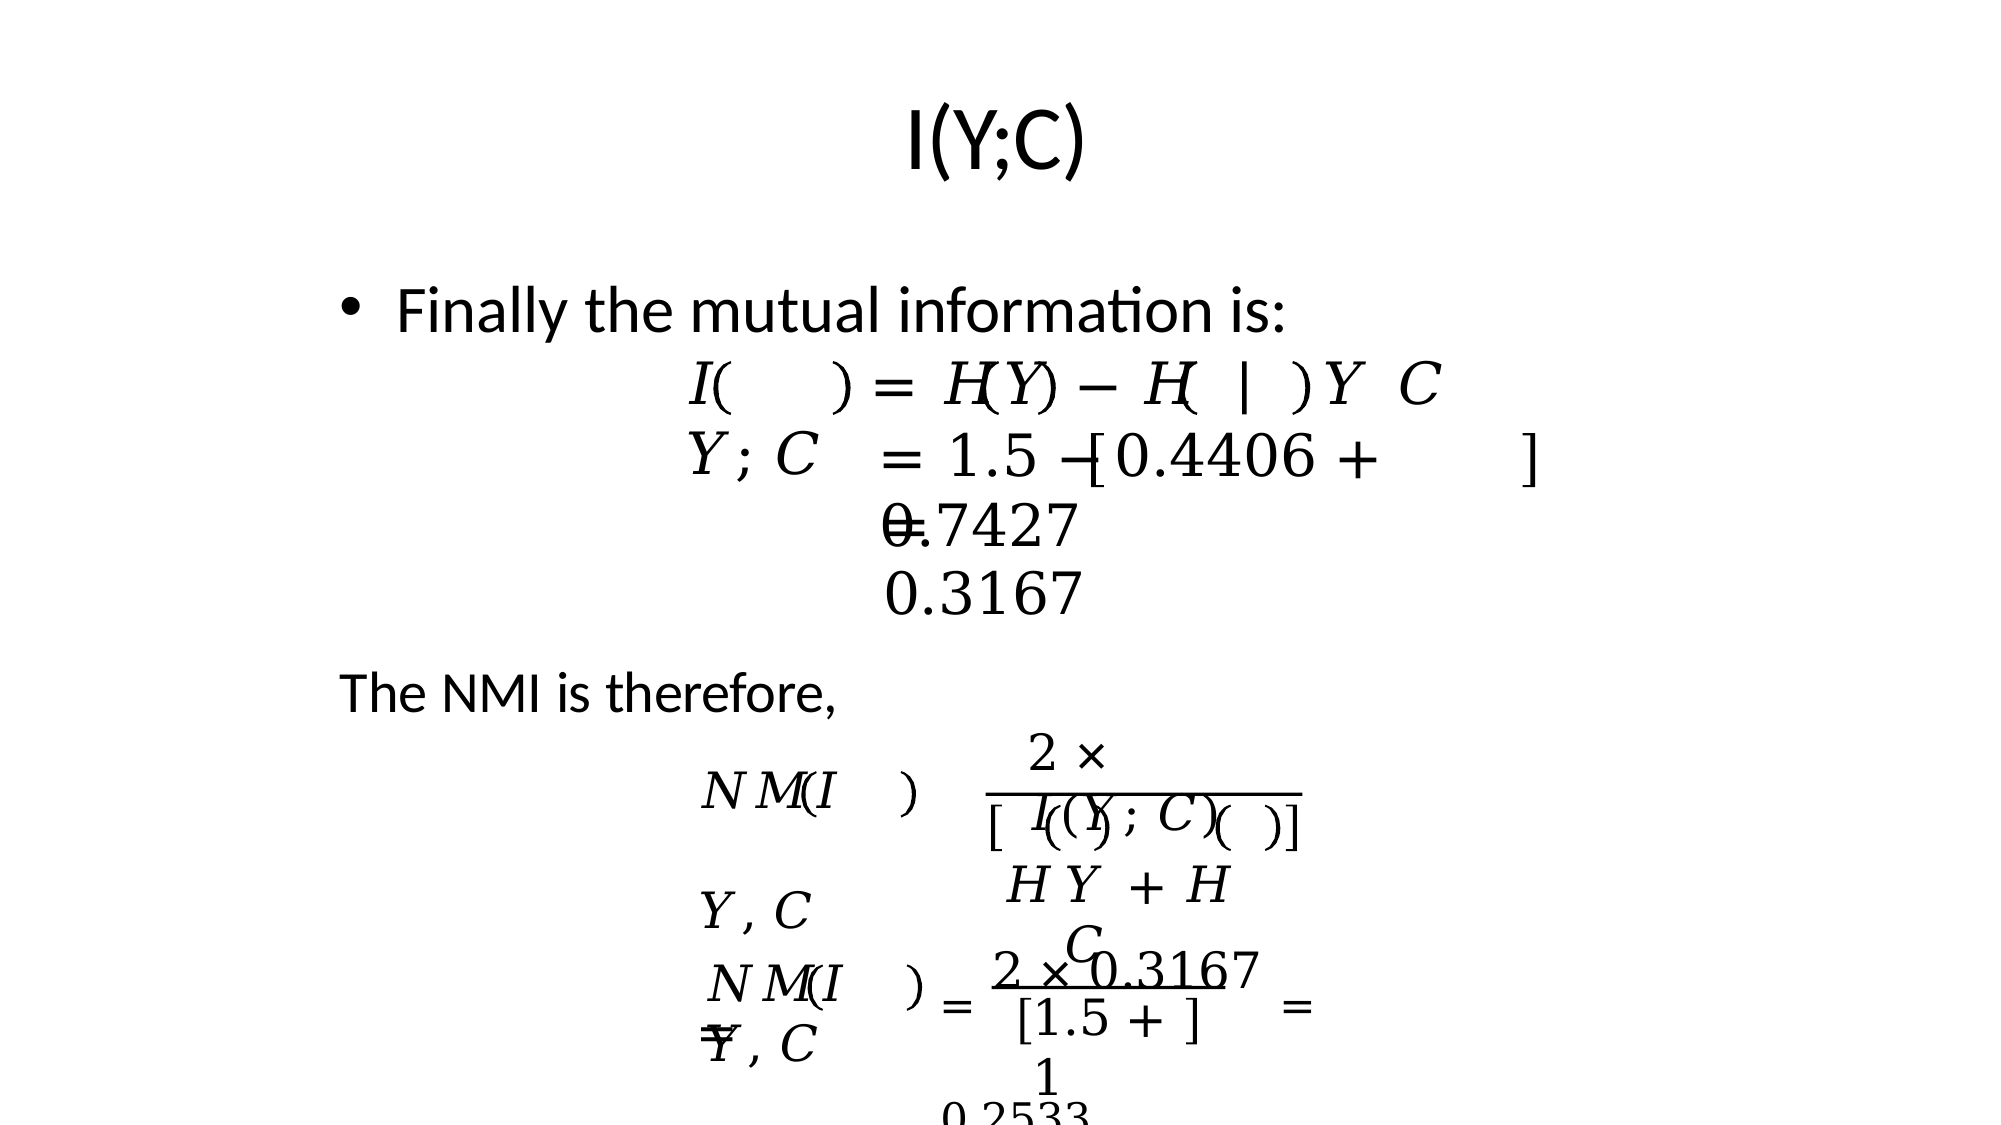

# I(Y;C)
Finally the mutual information is:
𝐼	𝑌; 𝐶
= 𝐻	𝑌	− 𝐻	𝑌 𝐶
= 1.5 −	0.4406 + 0.7427

= 0.3167
The NMI is therefore,
𝑁𝑀𝐼	𝑌, 𝐶	=
2 × 𝐼(𝑌; 𝐶)
𝐻	𝑌	+ 𝐻	𝐶

= 2 × 0.3167 = 0.2533
𝑁𝑀𝐼	𝑌, 𝐶

1.5 + 1